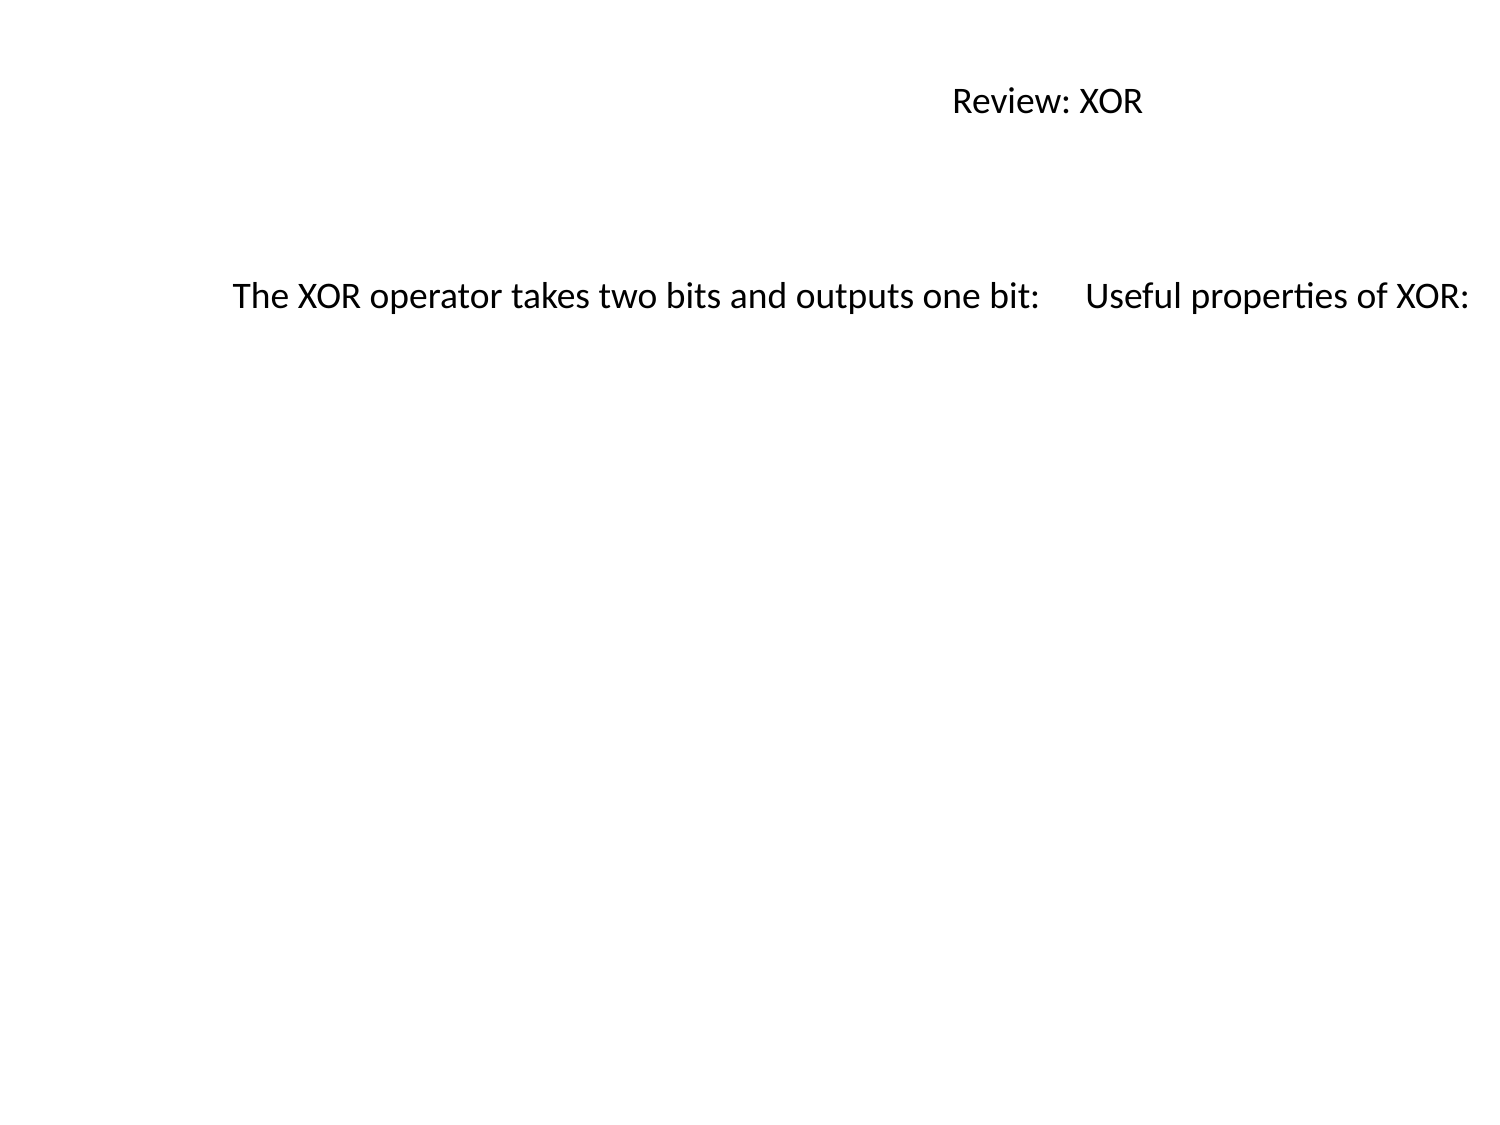

Review: XOR
The XOR operator takes two bits and outputs one bit:
Useful properties of XOR: